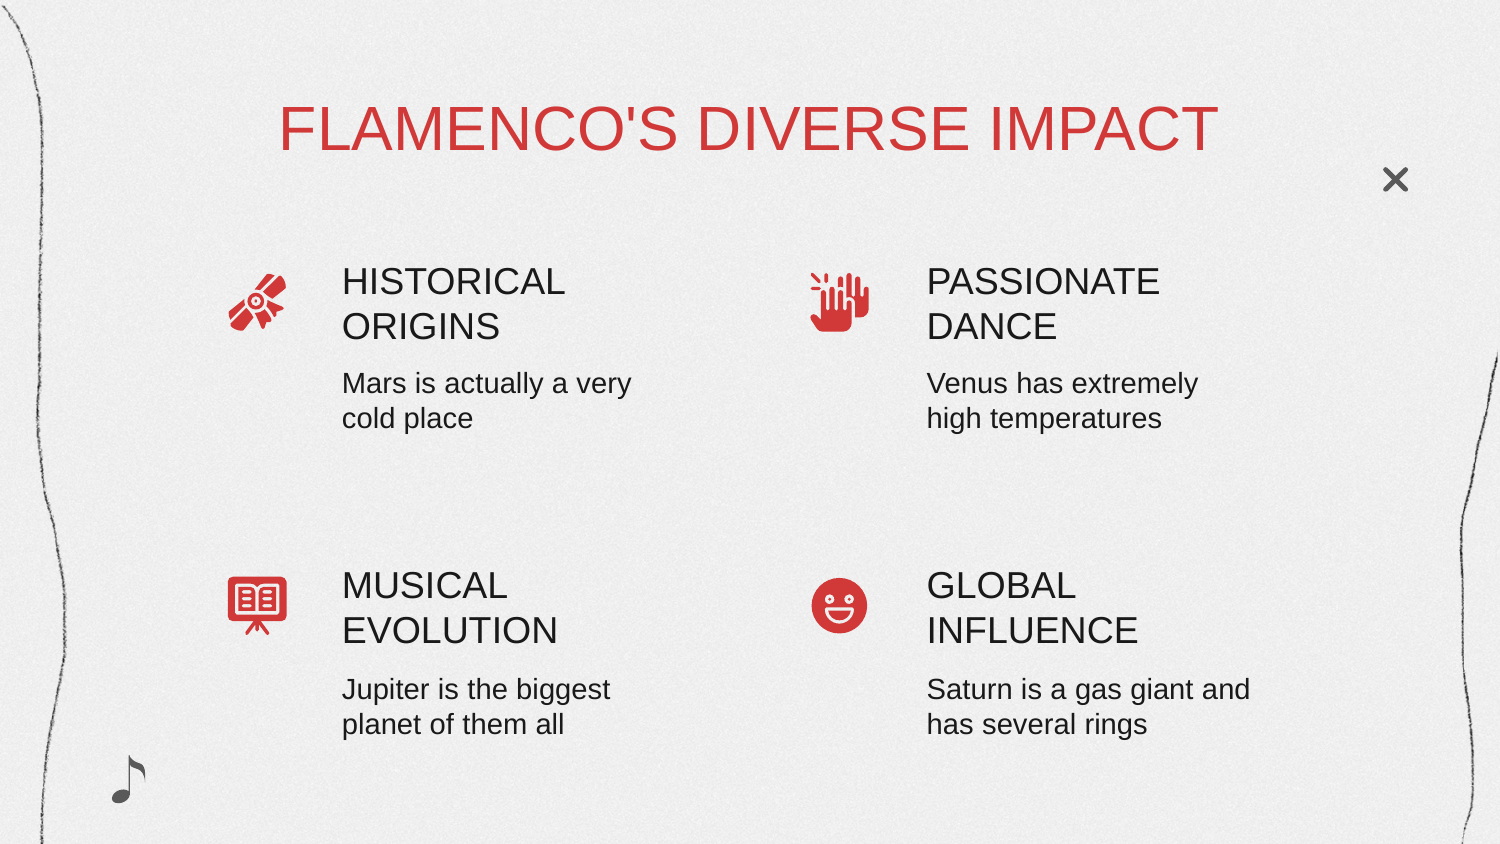

# FLAMENCO'S DIVERSE IMPACT
HISTORICAL ORIGINS
PASSIONATE DANCE

Mars is actually a very cold place
Venus has extremely high temperatures
MUSICAL EVOLUTION
GLOBAL INFLUENCE

Jupiter is the biggest planet of them all
Saturn is a gas giant and has several rings